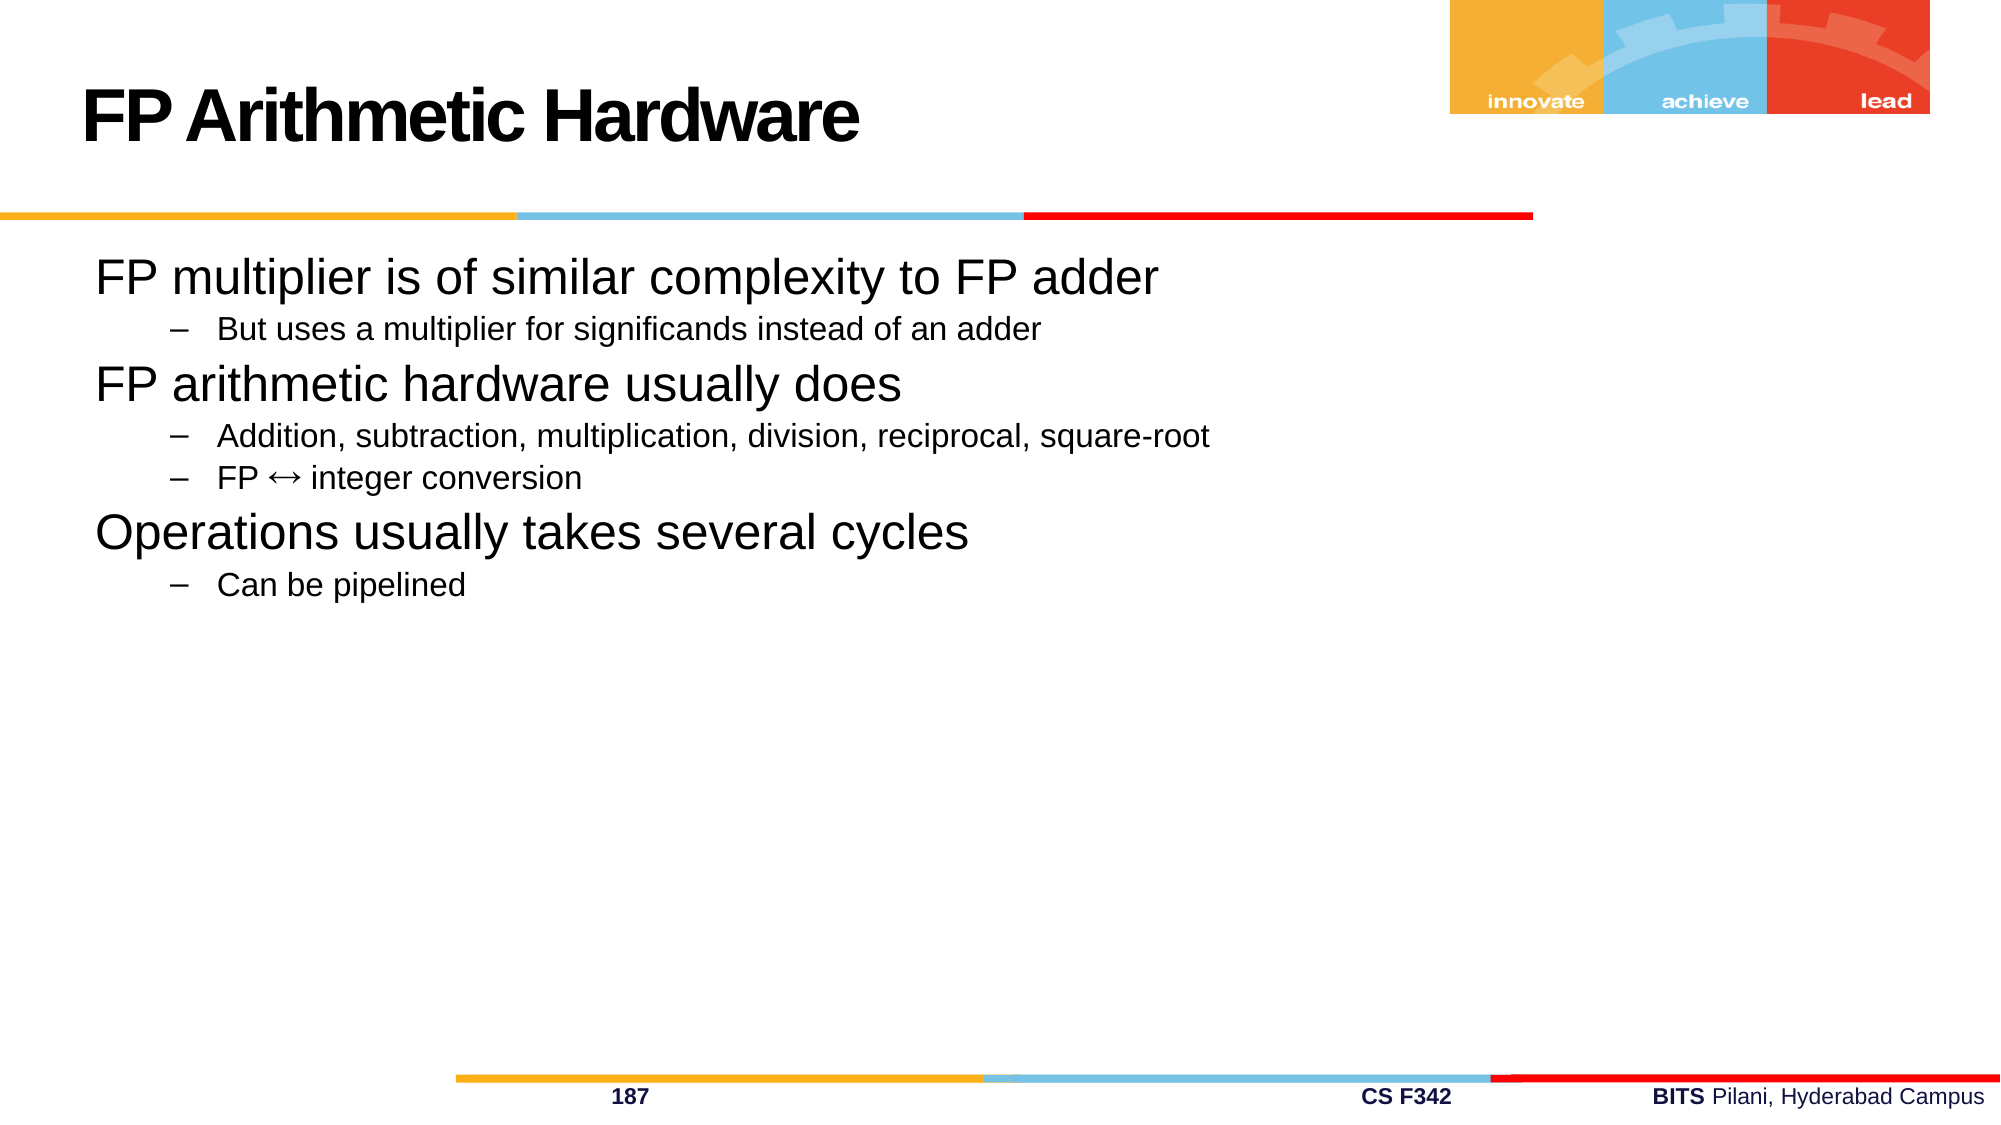

FP Arithmetic Hardware
FP multiplier is of similar complexity to FP adder
But uses a multiplier for significands instead of an adder
FP arithmetic hardware usually does
Addition, subtraction, multiplication, division, reciprocal, square-root
FP ↔ integer conversion
Operations usually takes several cycles
Can be pipelined